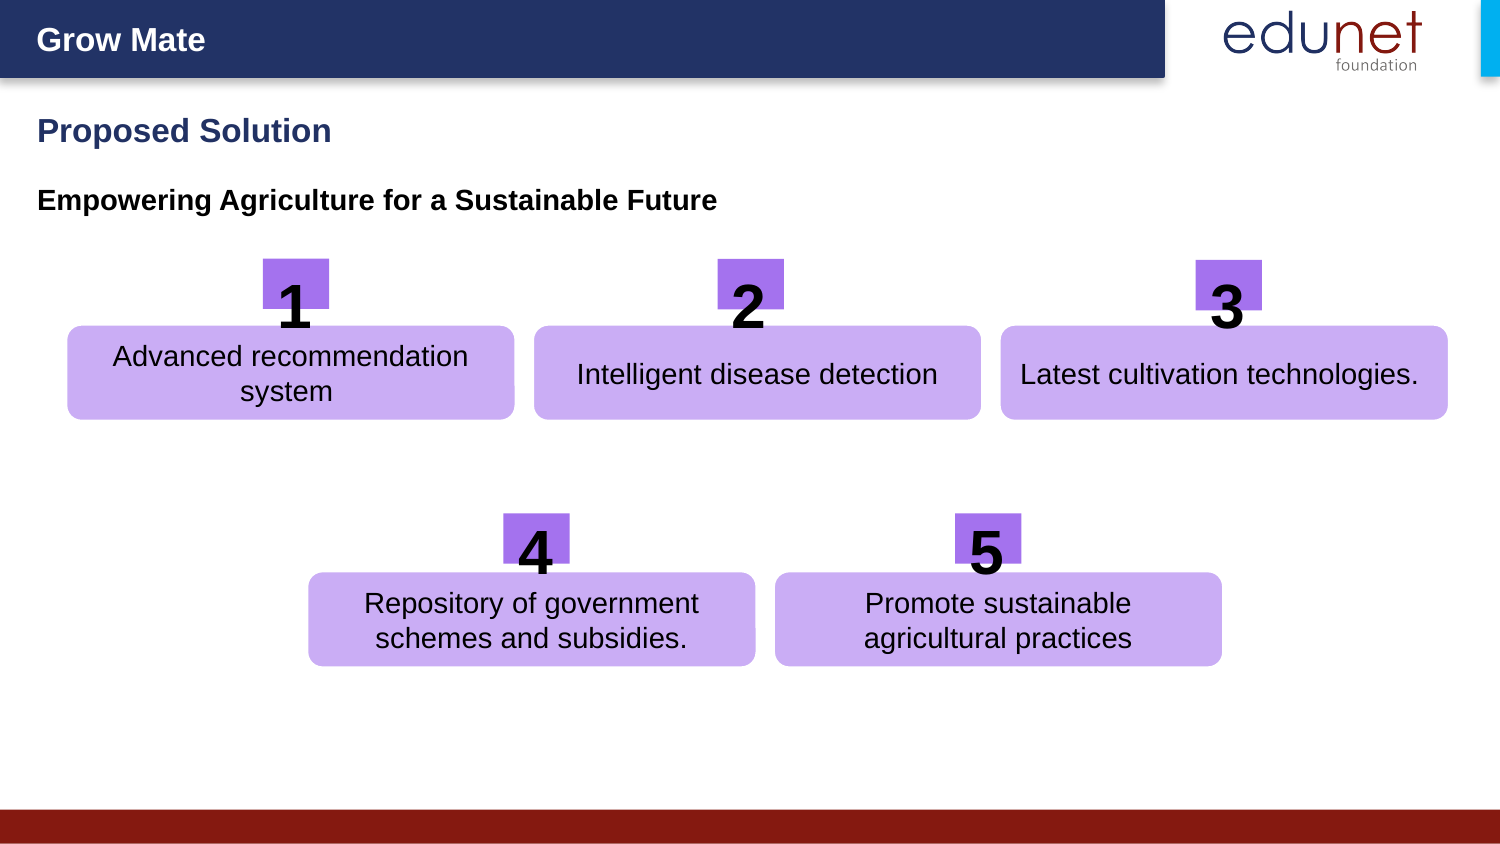

Proposed Solution
Empowering Agriculture for a Sustainable Future

2
3

1

Advanced recommendation system
Intelligent disease detection
Latest cultivation technologies.
4
5

Repository of government schemes and subsidies.
Promote sustainable agricultural practices